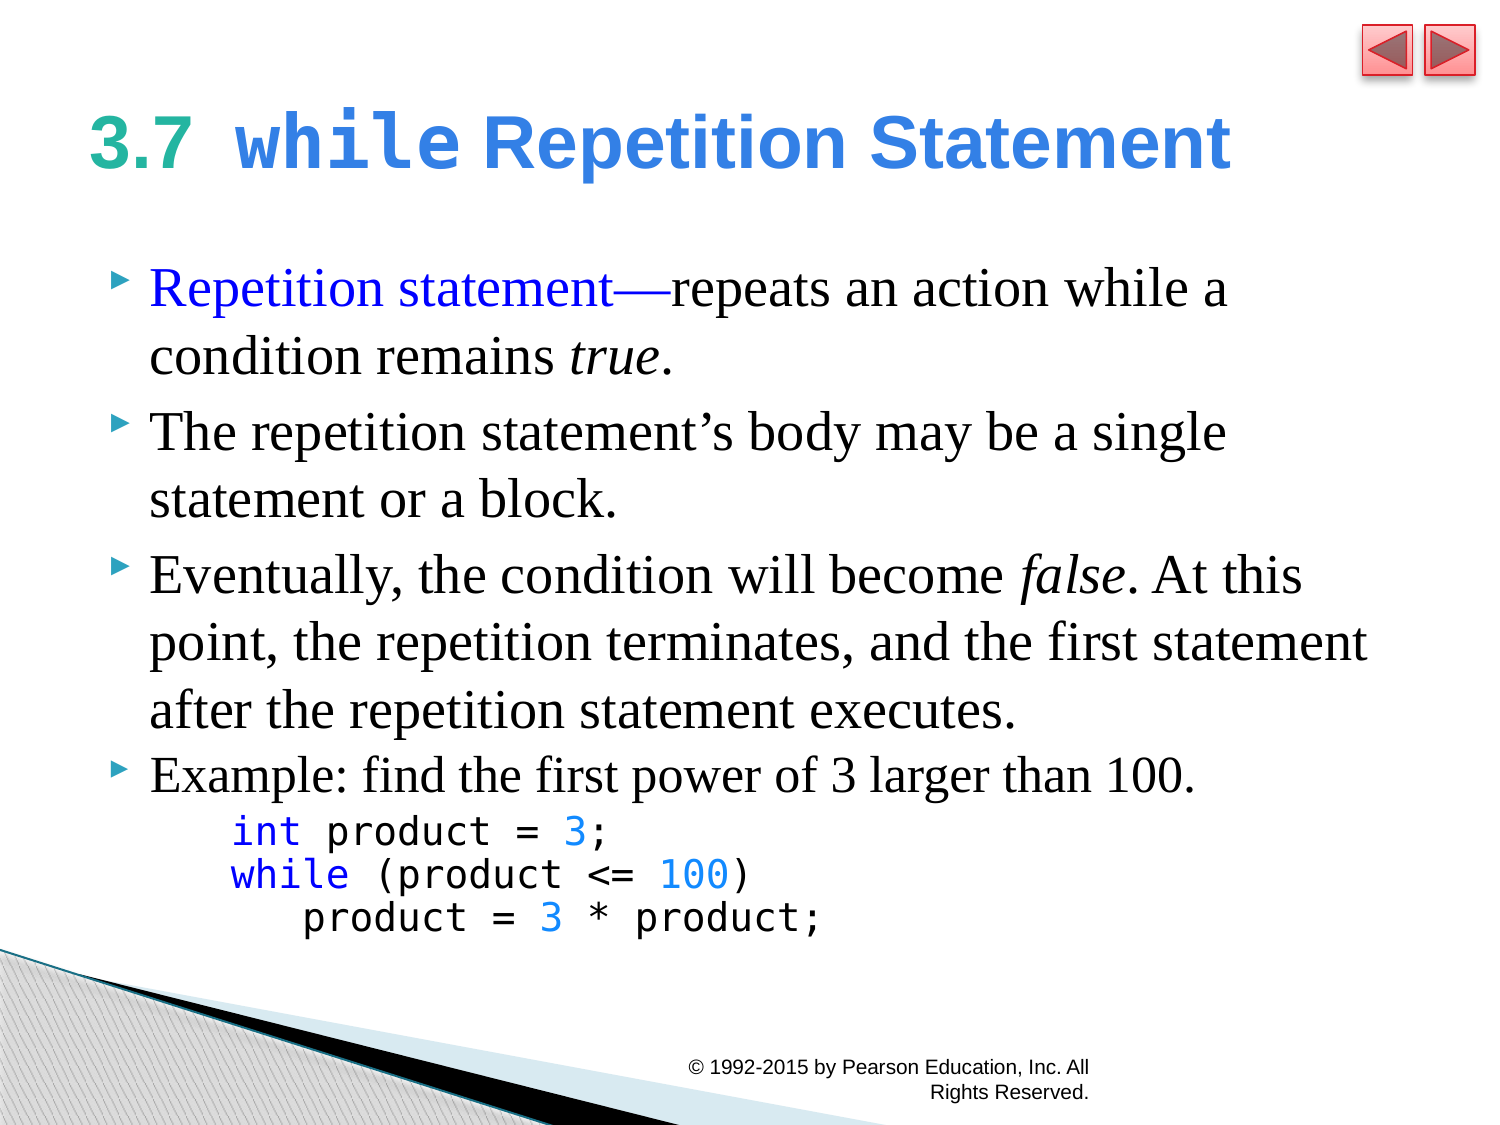

# 3.7  while Repetition Statement
Repetition statement—repeats an action while a condition remains true.
The repetition statement’s body may be a single statement or a block.
Eventually, the condition will become false. At this point, the repetition terminates, and the first statement after the repetition statement executes.
Example: find the first power of 3 larger than 100.
	int product = 3;
while (product <= 100)
   product = 3 * product;

© 1992-2015 by Pearson Education, Inc. All Rights Reserved.